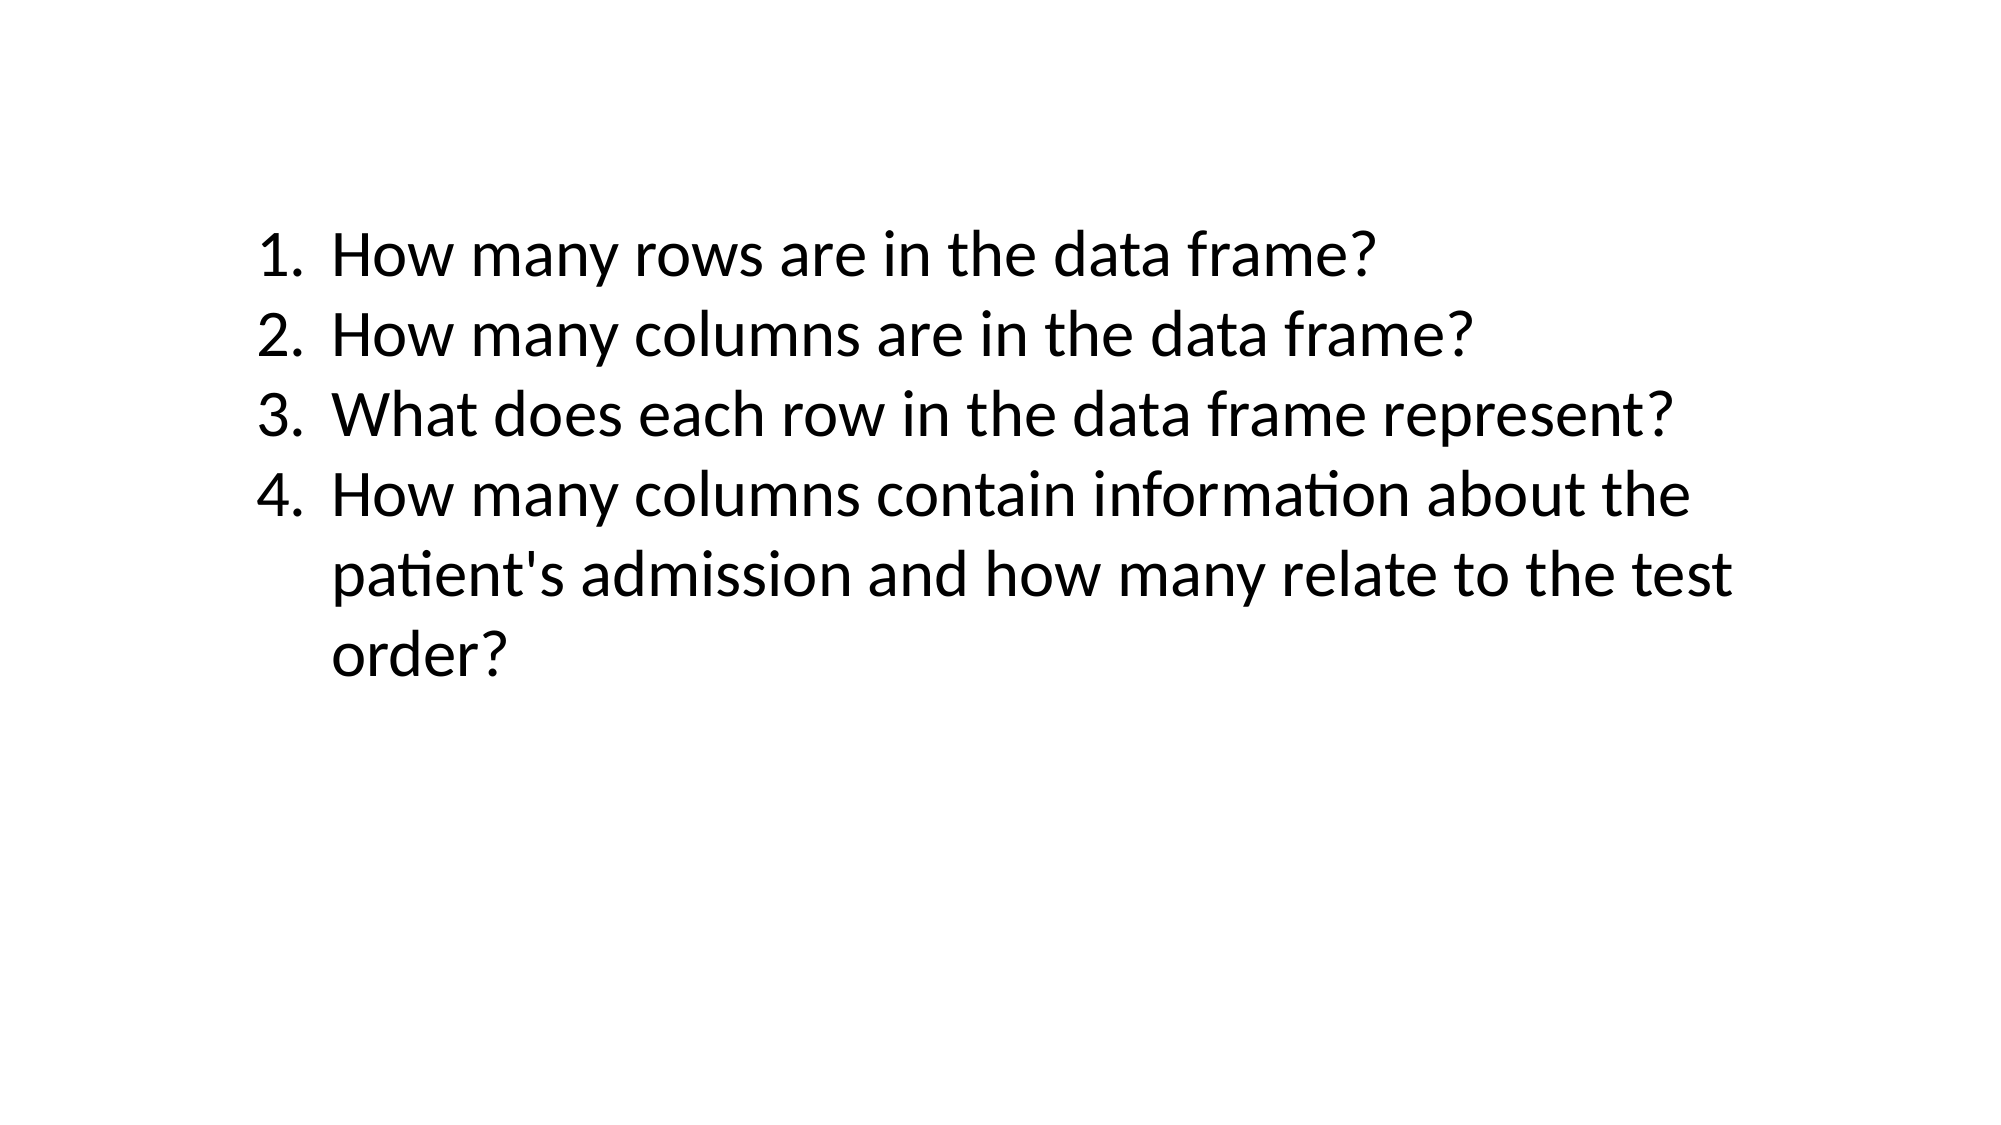

How many rows are in the data frame?
How many columns are in the data frame?
What does each row in the data frame represent?
How many columns contain information about the patient's admission and how many relate to the test order?